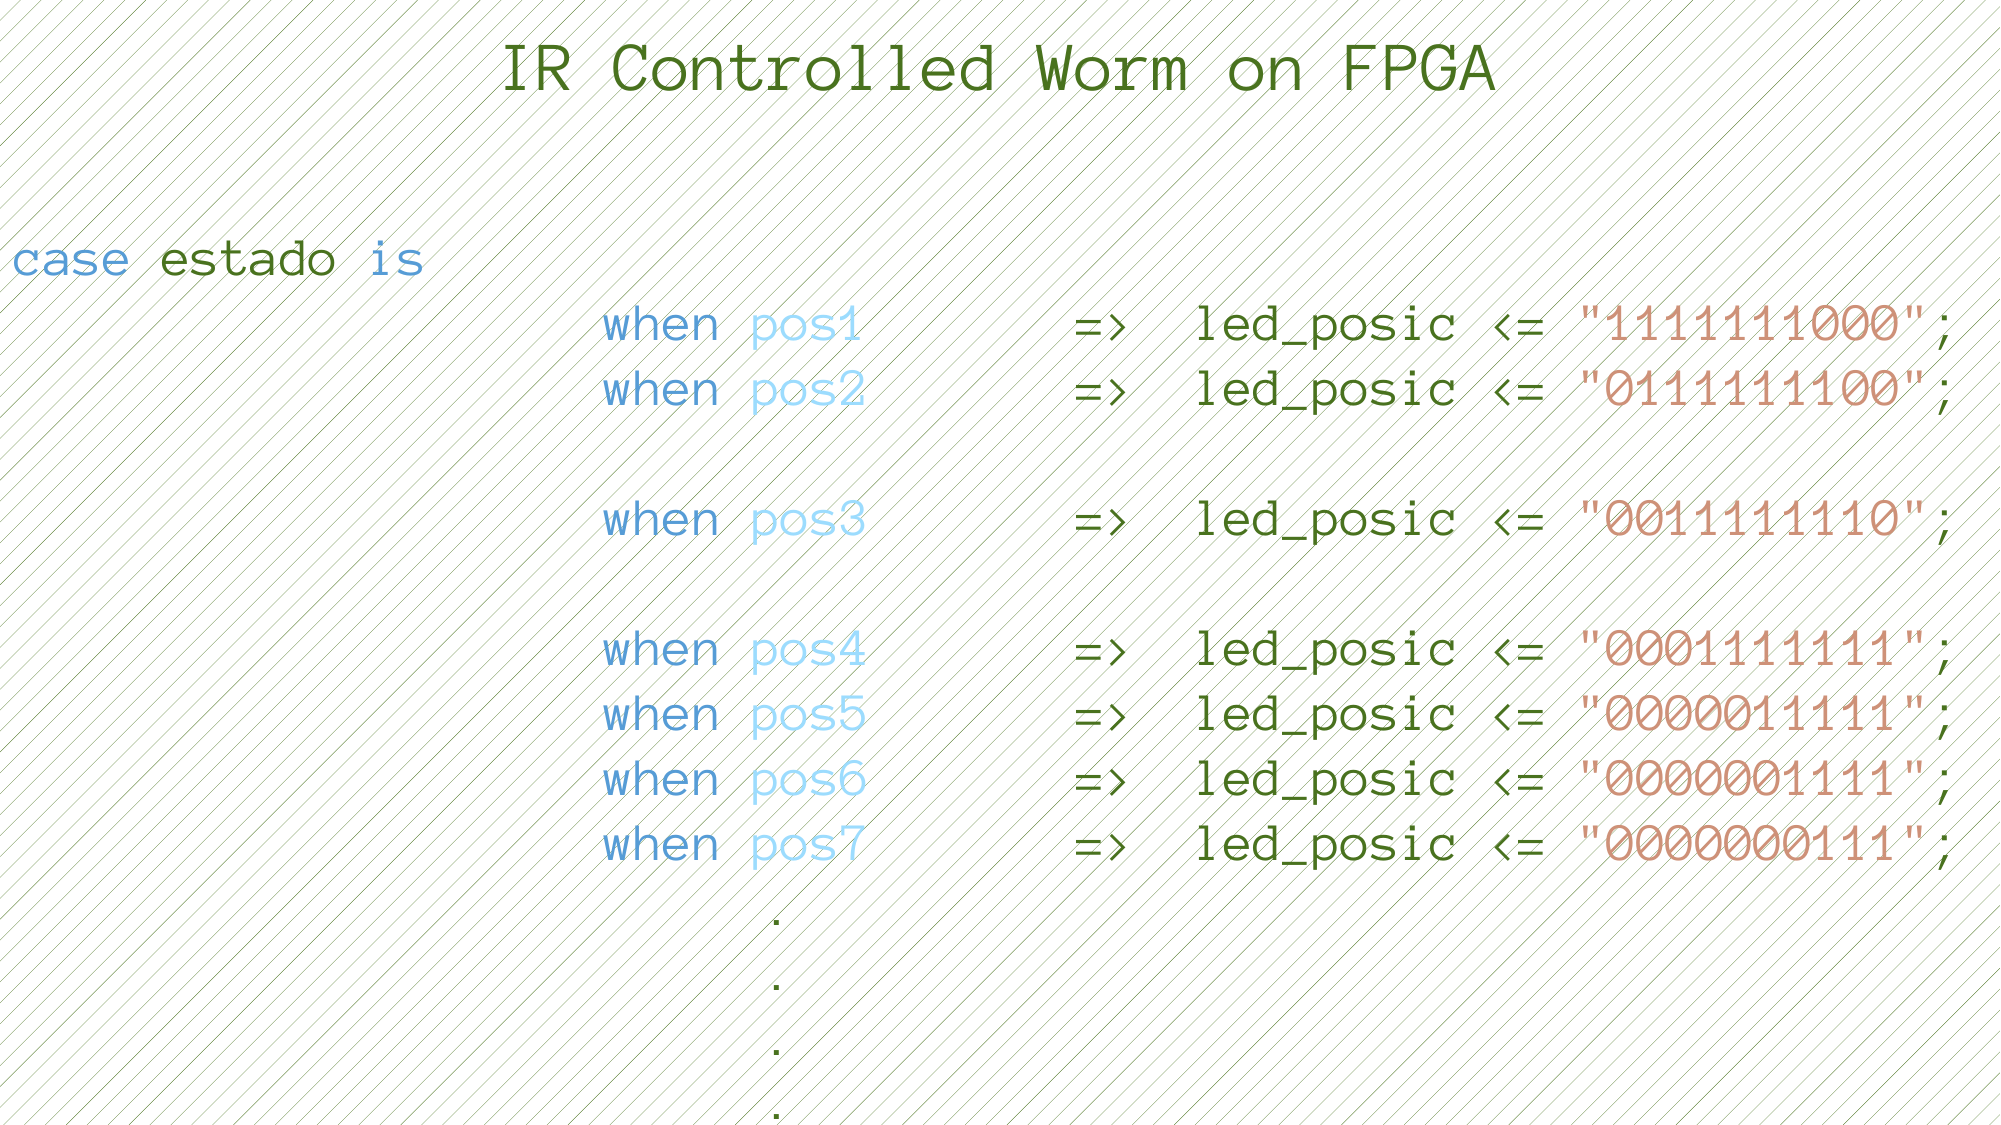

IR Controlled Worm on FPGA
case estado is
                    when pos1       =>  led_posic <= "1111111000";
                    when pos2       =>  led_posic <= "0111111100";
                    when pos3       =>  led_posic <= "0011111110";
                    when pos4       =>  led_posic <= "0001111111";
                    when pos5       =>  led_posic <= "0000011111";
                    when pos6       =>  led_posic <= "0000001111";
                    when pos7       =>  led_posic <= "0000000111";
					.
					.
					.
					.